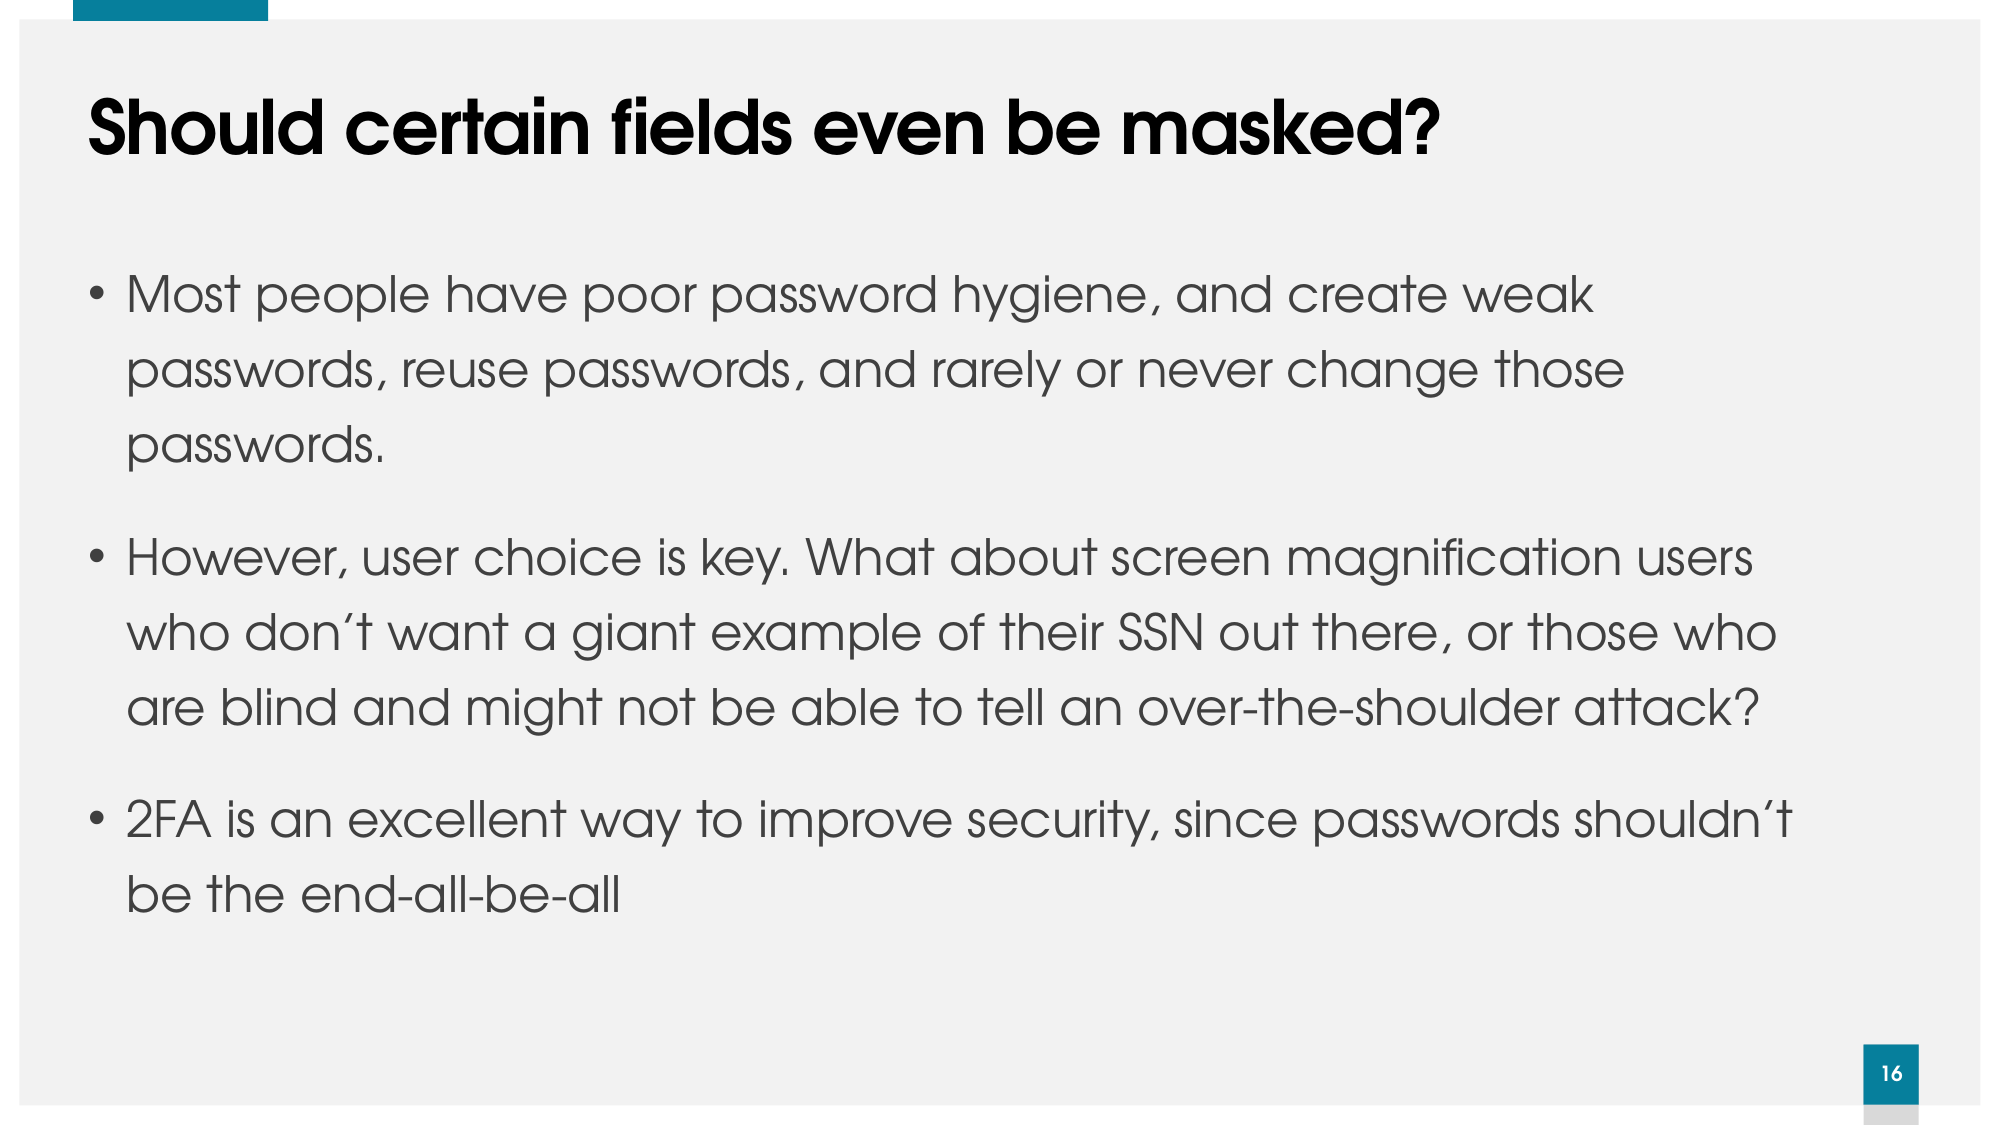

# Should certain fields even be masked?
Most people have poor password hygiene, and create weak passwords, reuse passwords, and rarely or never change those passwords.
However, user choice is key. What about screen magnification users who don’t want a giant example of their SSN out there, or those who are blind and might not be able to tell an over-the-shoulder attack?
2FA is an excellent way to improve security, since passwords shouldn’t be the end-all-be-all